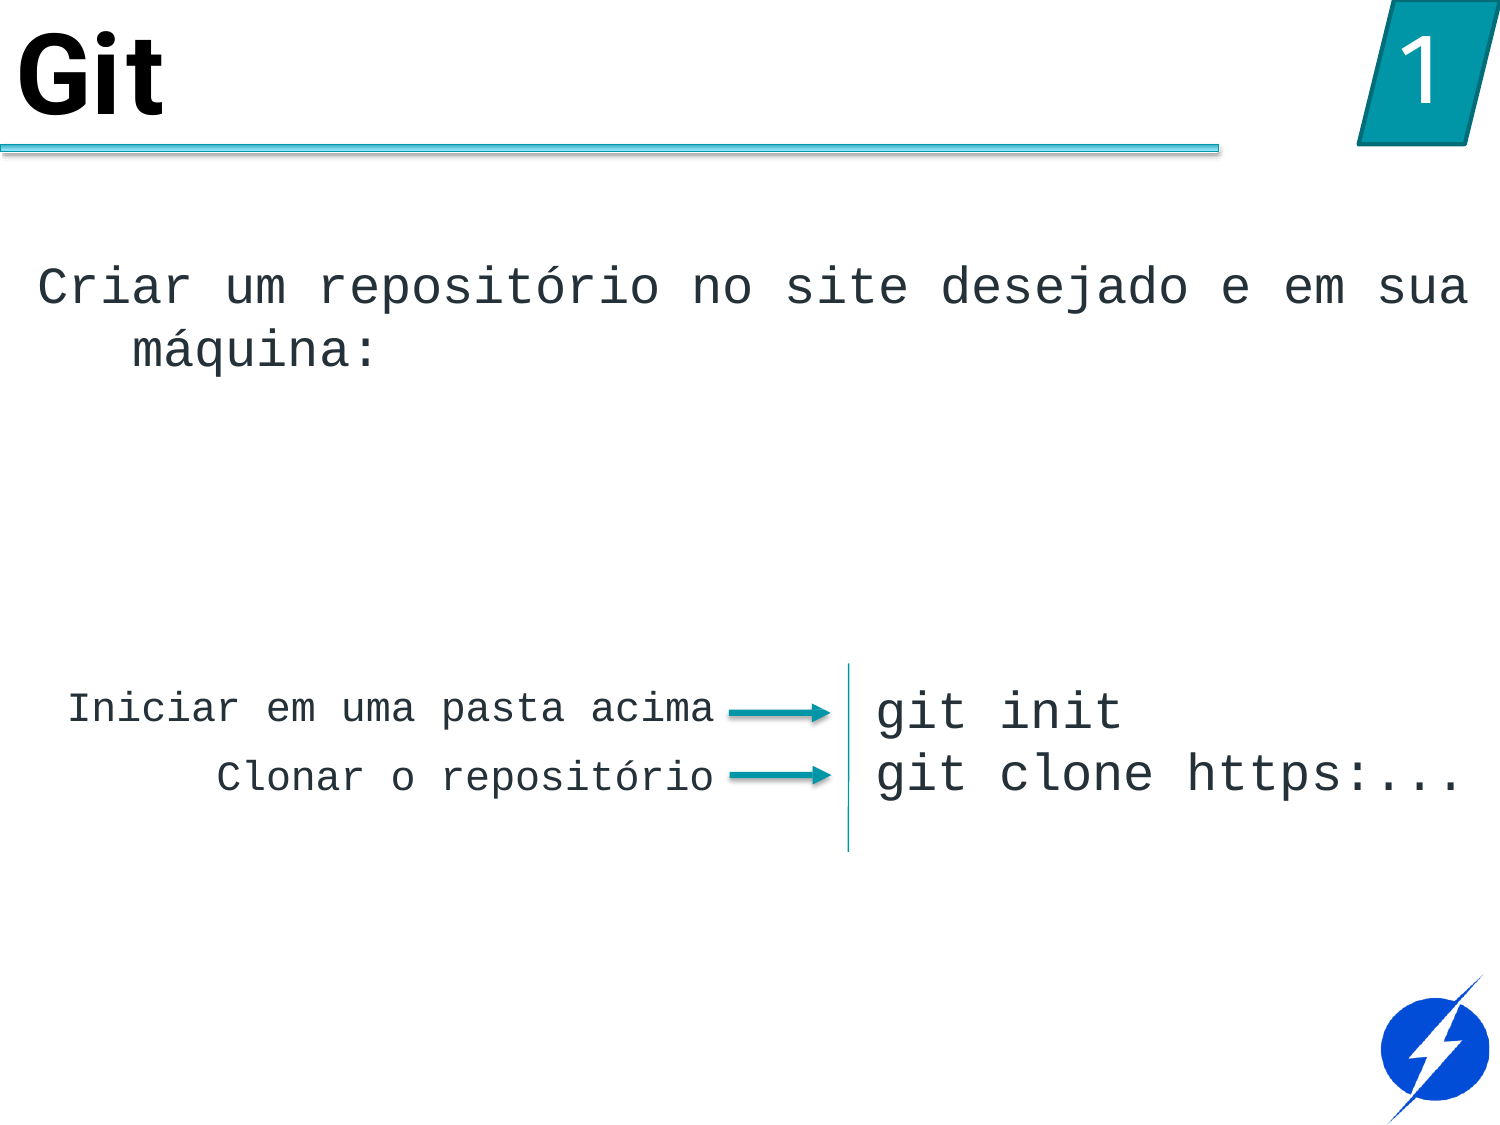

# Git
1

Criar um repositório no site desejado e em sua  máquina:
Iniciar em uma pasta acima
Clonar o repositório

git init
git clone https:...